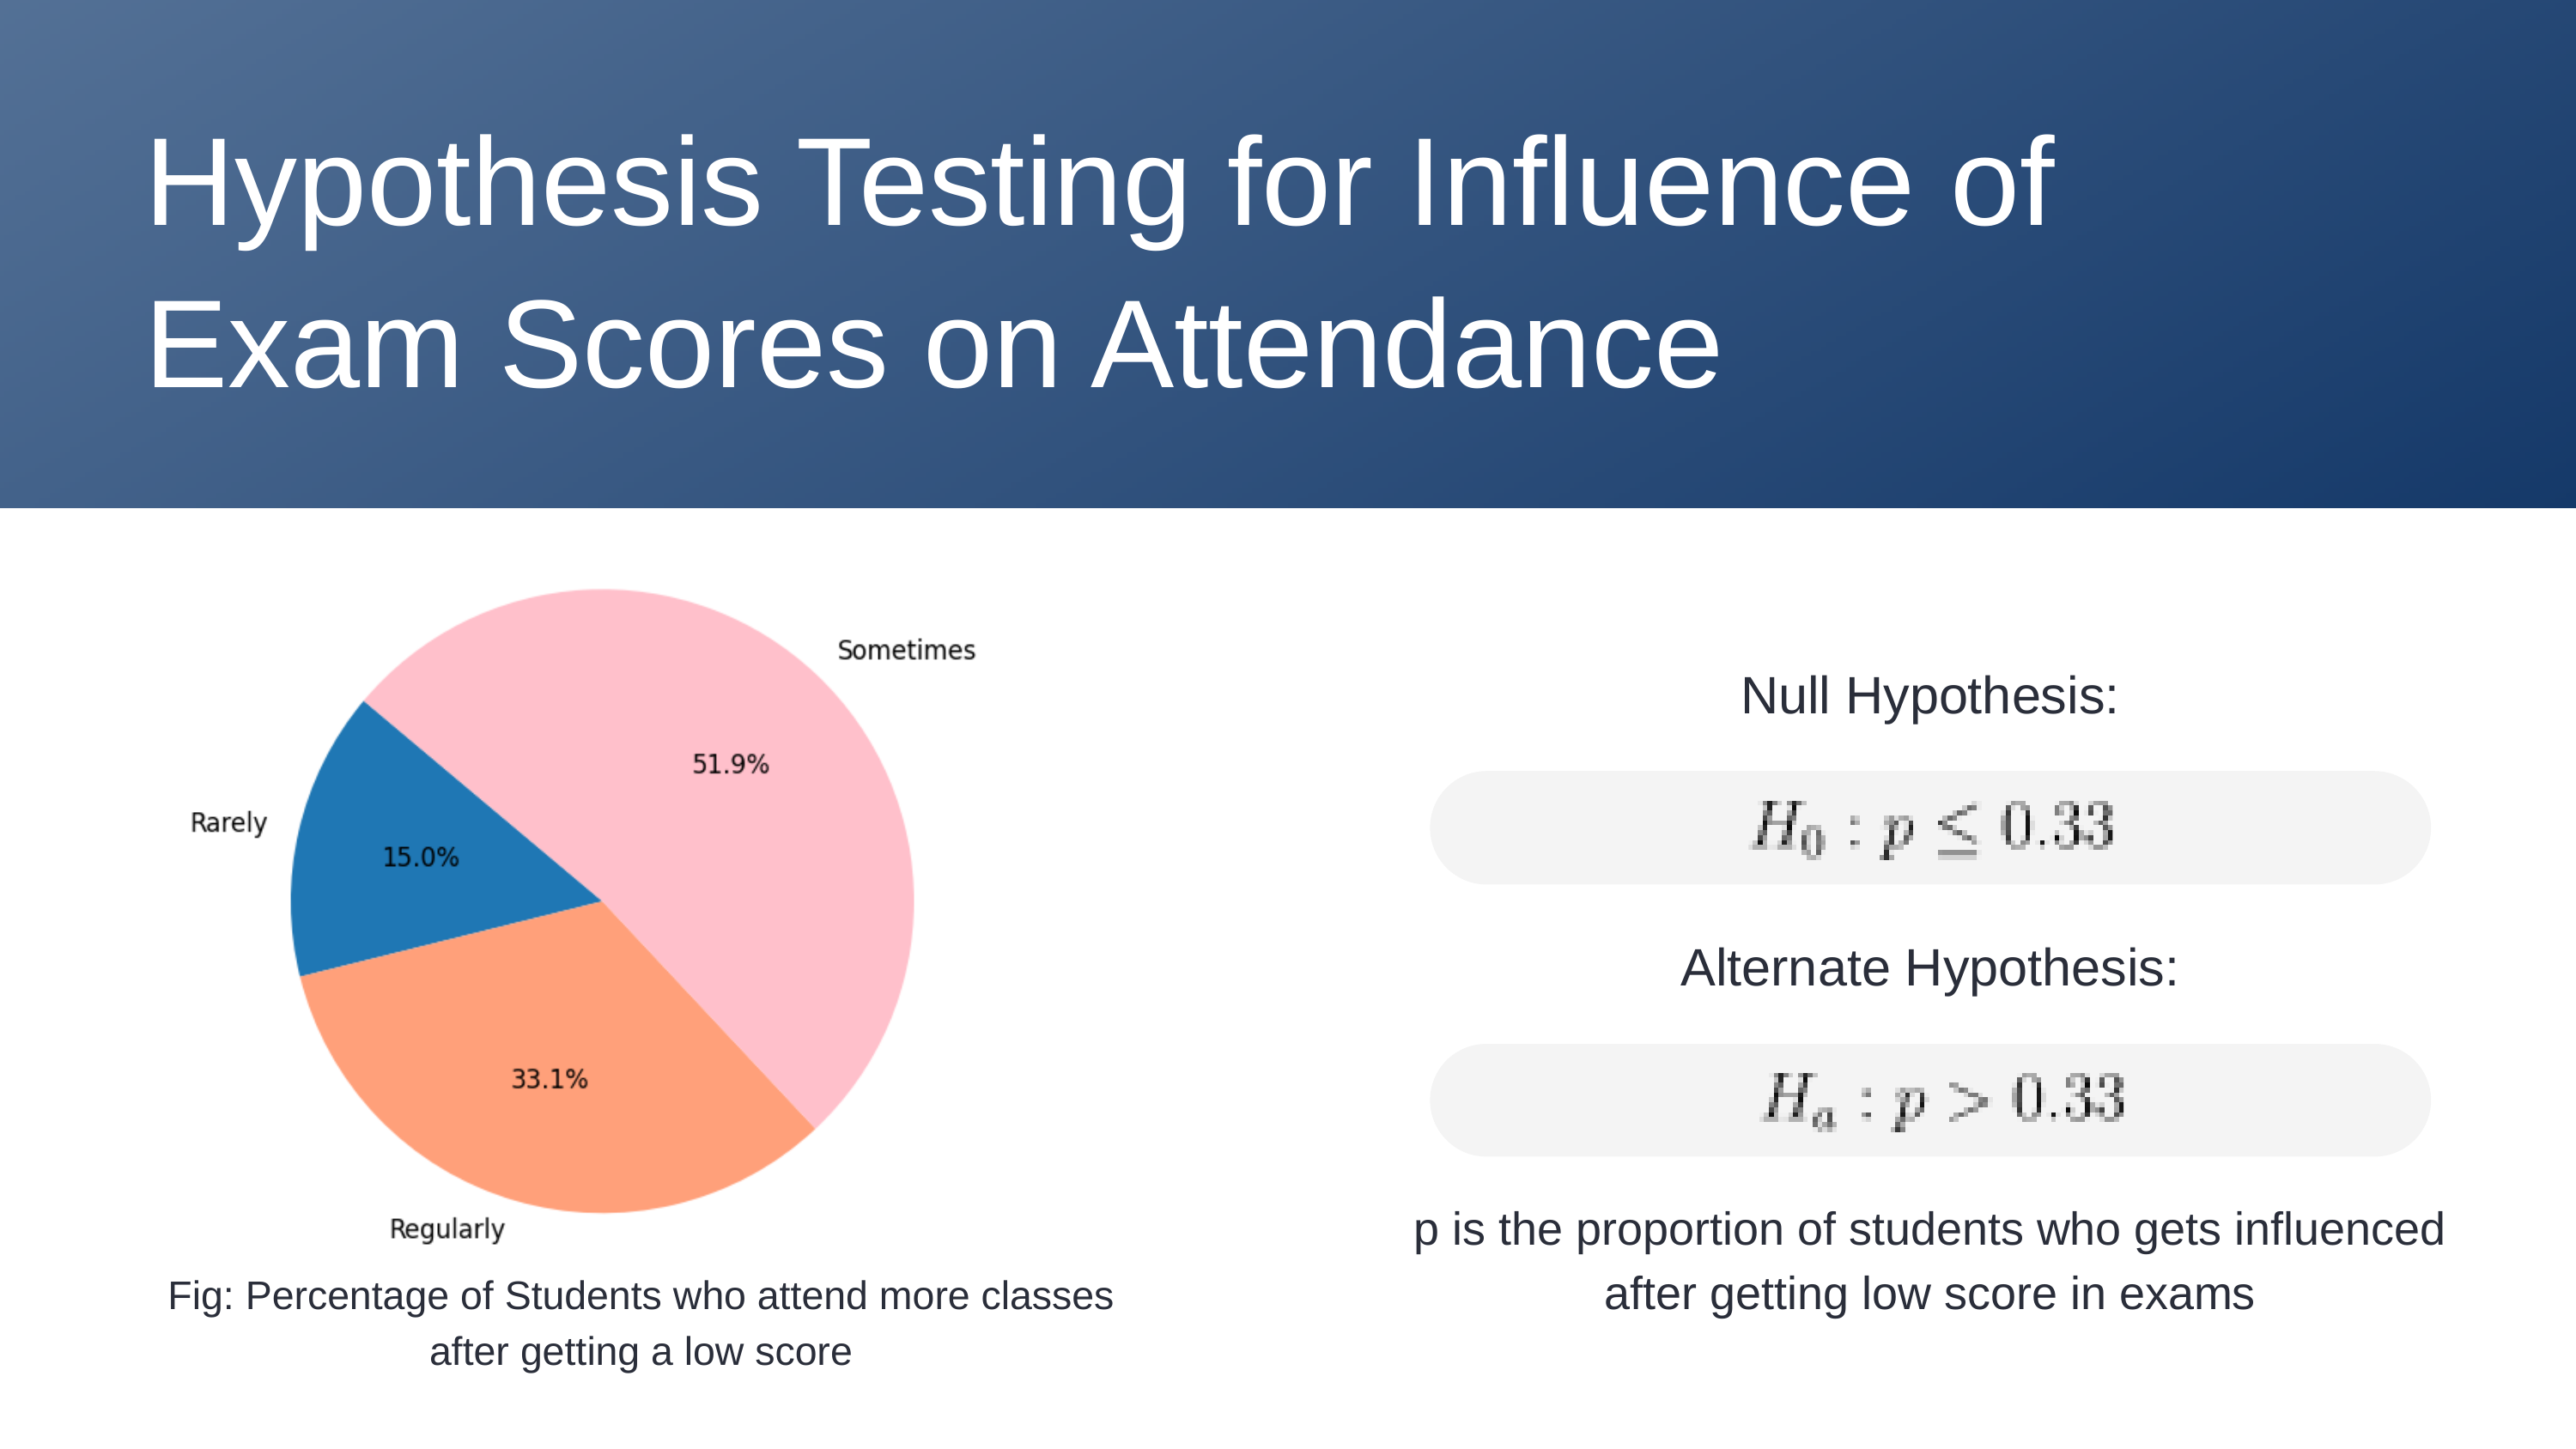

Hypothesis Testing for Influence of Exam Scores on Attendance

Null Hypothesis:

Alternate Hypothesis:

p is the proportion of students who gets influenced after getting low score in exams
Fig: Percentage of Students who attend more classes after getting a low score